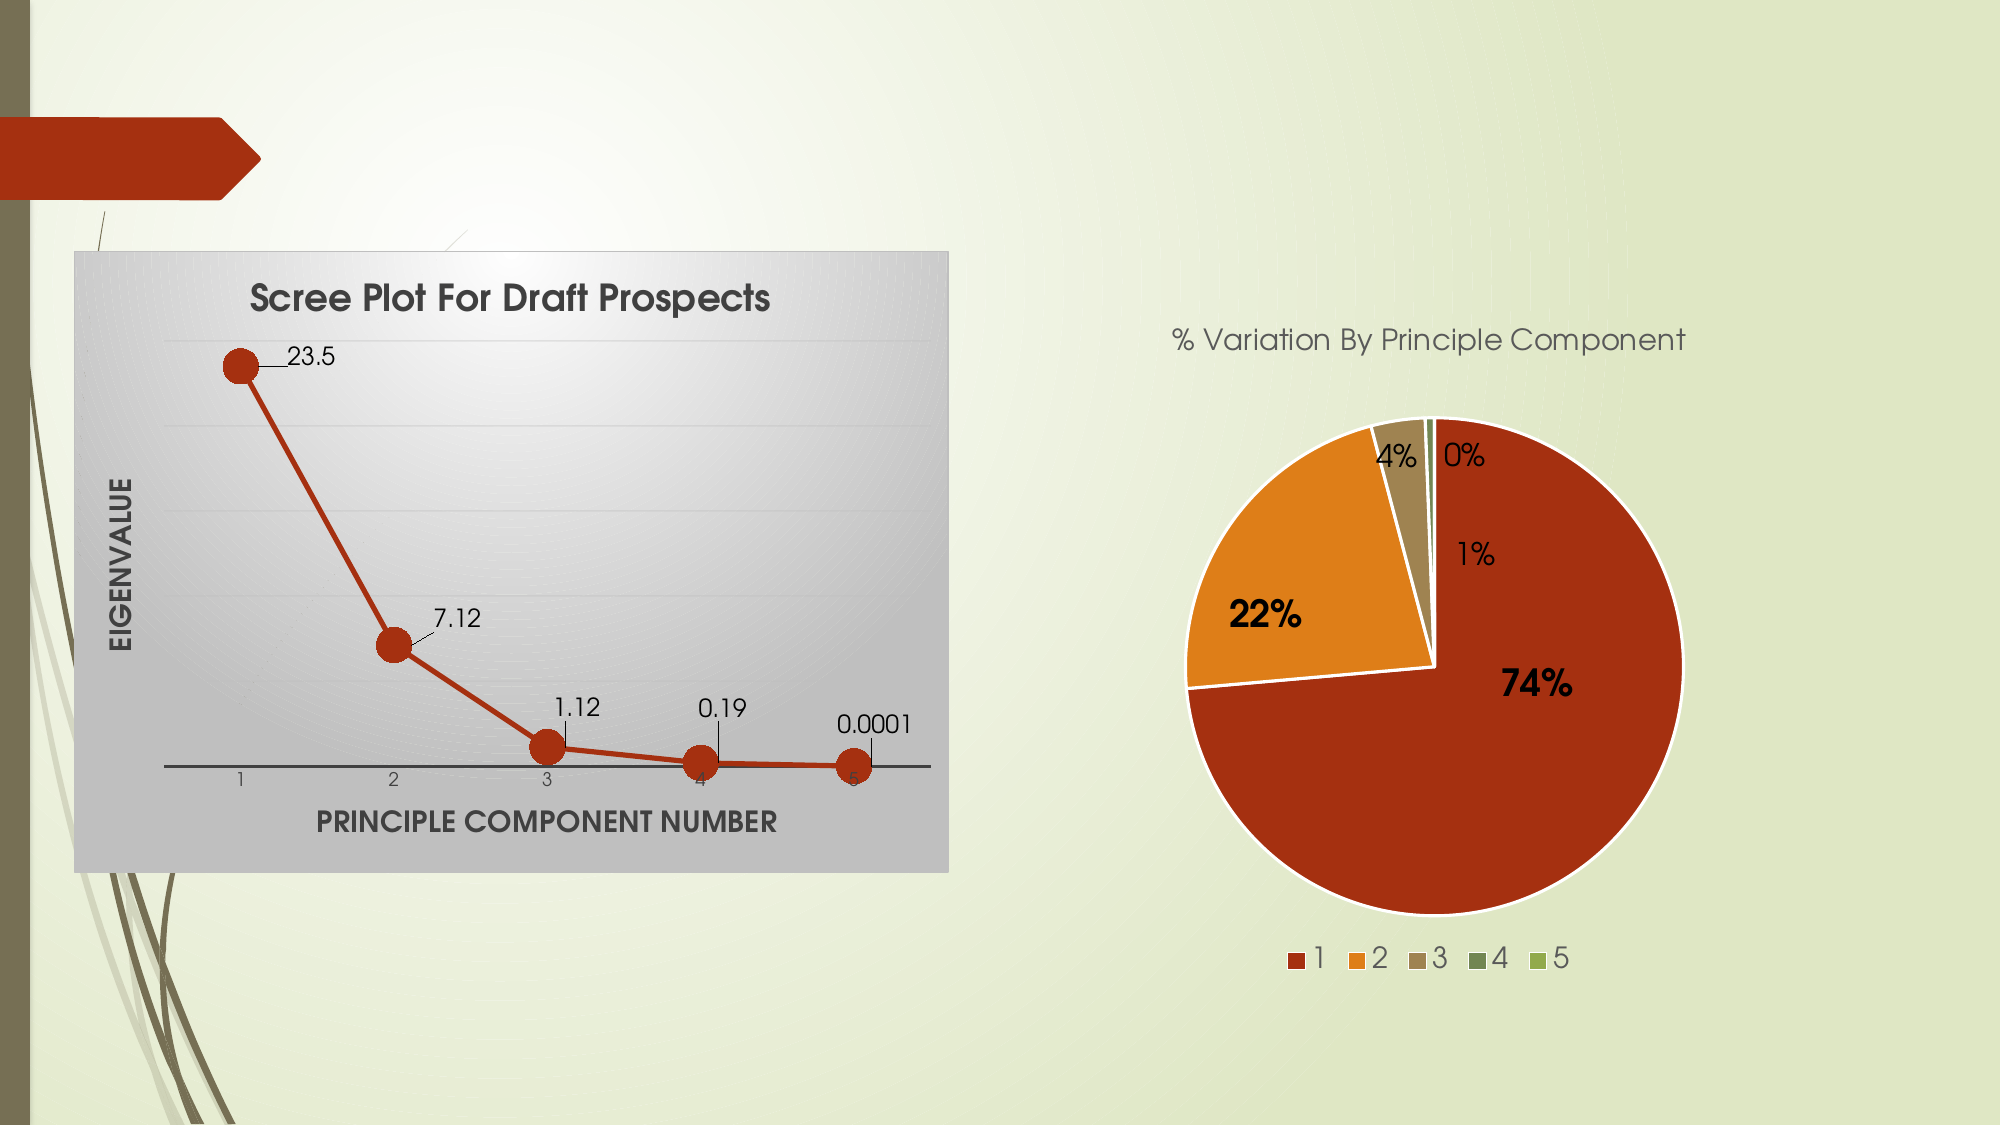

#

### Chart: Scree Plot For Draft Prospects

| Category | Eigenvalue |
|---|---|

### Chart: % Variation By Principle Component

| Category |  |
|---|---|